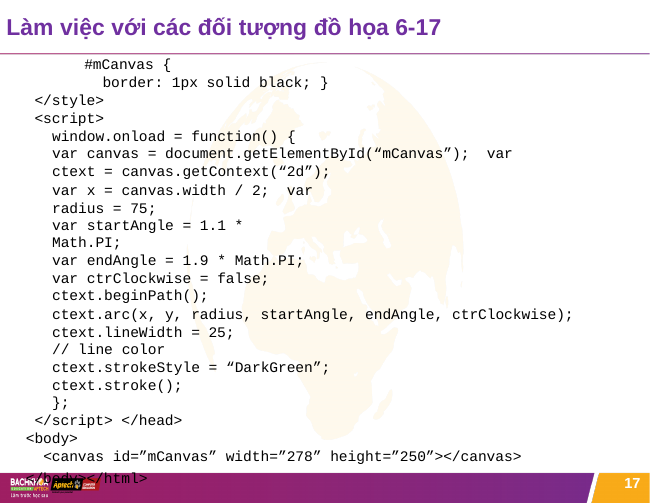

# Làm việc với các đối tượng đồ họa 6-17
#mCanvas {
border: 1px solid black; }
</style>
<script>
window.onload = function() {
var canvas = document.getElementById(“mCanvas”);  var ctext = canvas.getContext(“2d”);
var x = canvas.width / 2;  var radius = 75;
var startAngle = 1.1 * Math.PI;
var endAngle = 1.9 * Math.PI;
var ctrClockwise = false;  ctext.beginPath();
ctext.arc(x, y, radius, startAngle, endAngle, ctrClockwise);  ctext.lineWidth = 25;
// line color
ctext.strokeStyle = “DarkGreen”;
ctext.stroke();
};
</script> </head>
<body>
<canvas id=”mCanvas” width=”278” height=”250”></canvas>
</body></html>
17